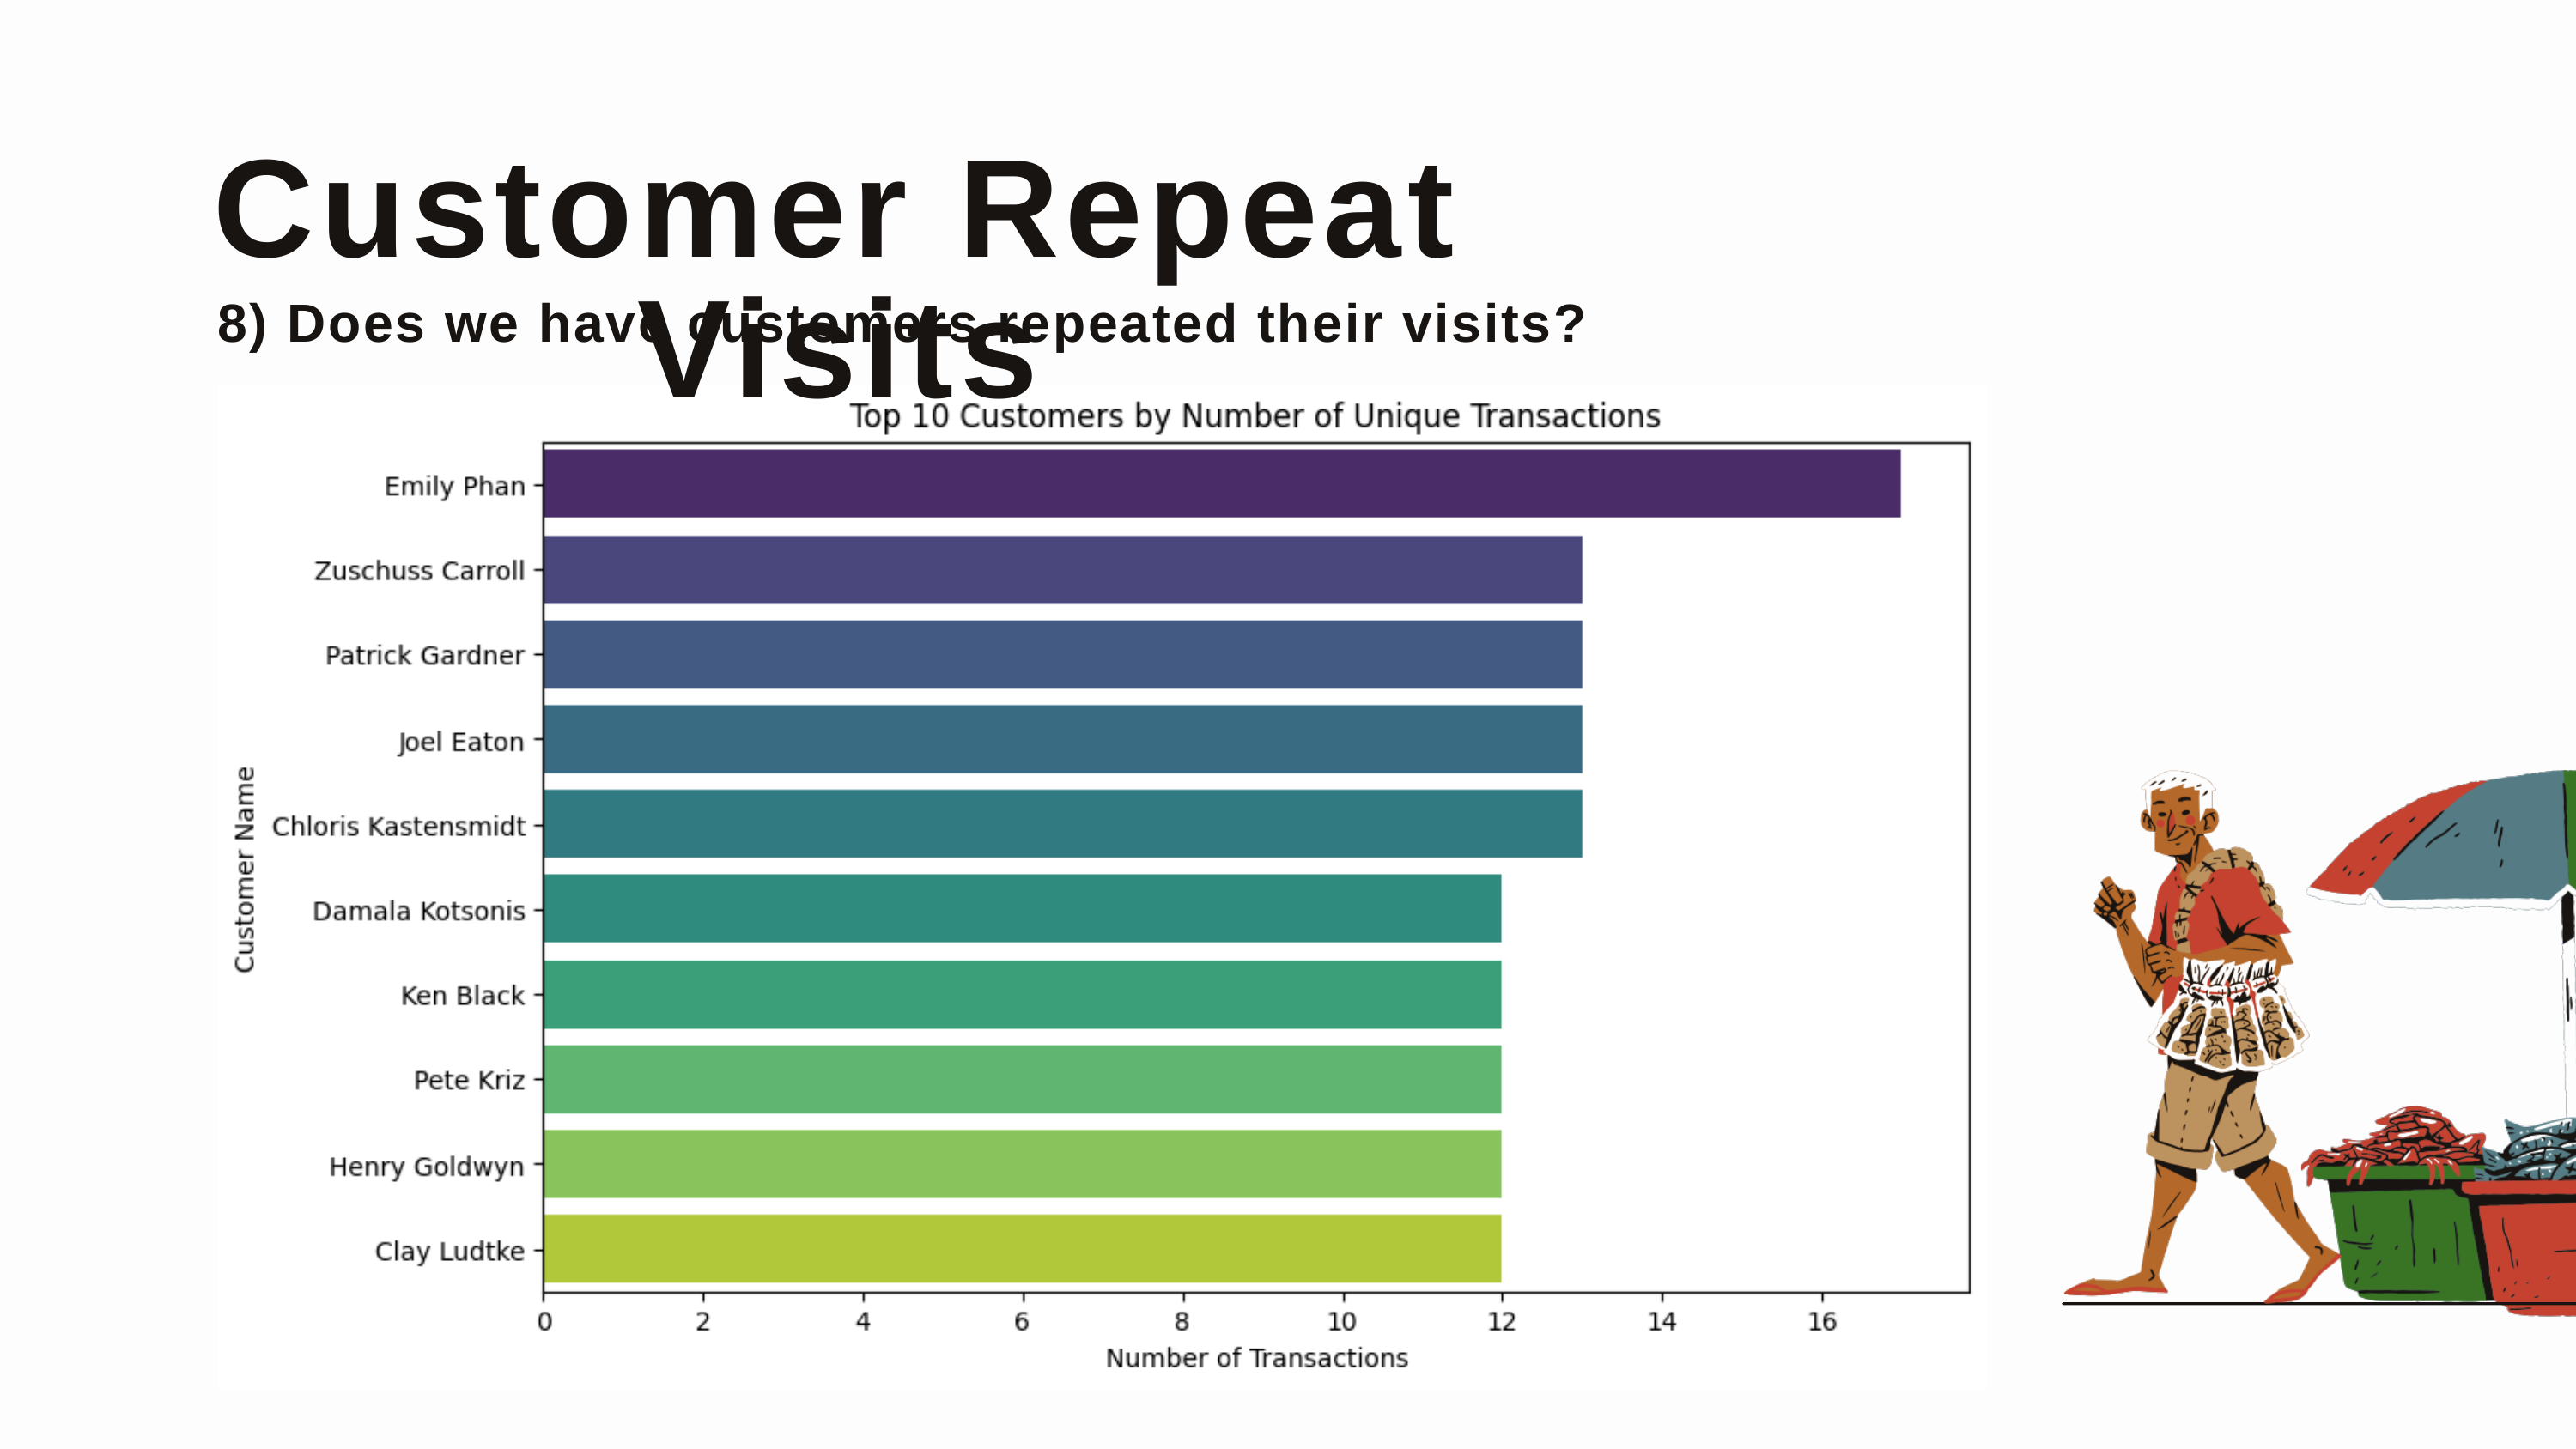

Customer Repeat Visits
8) Does we have customers repeated their visits?